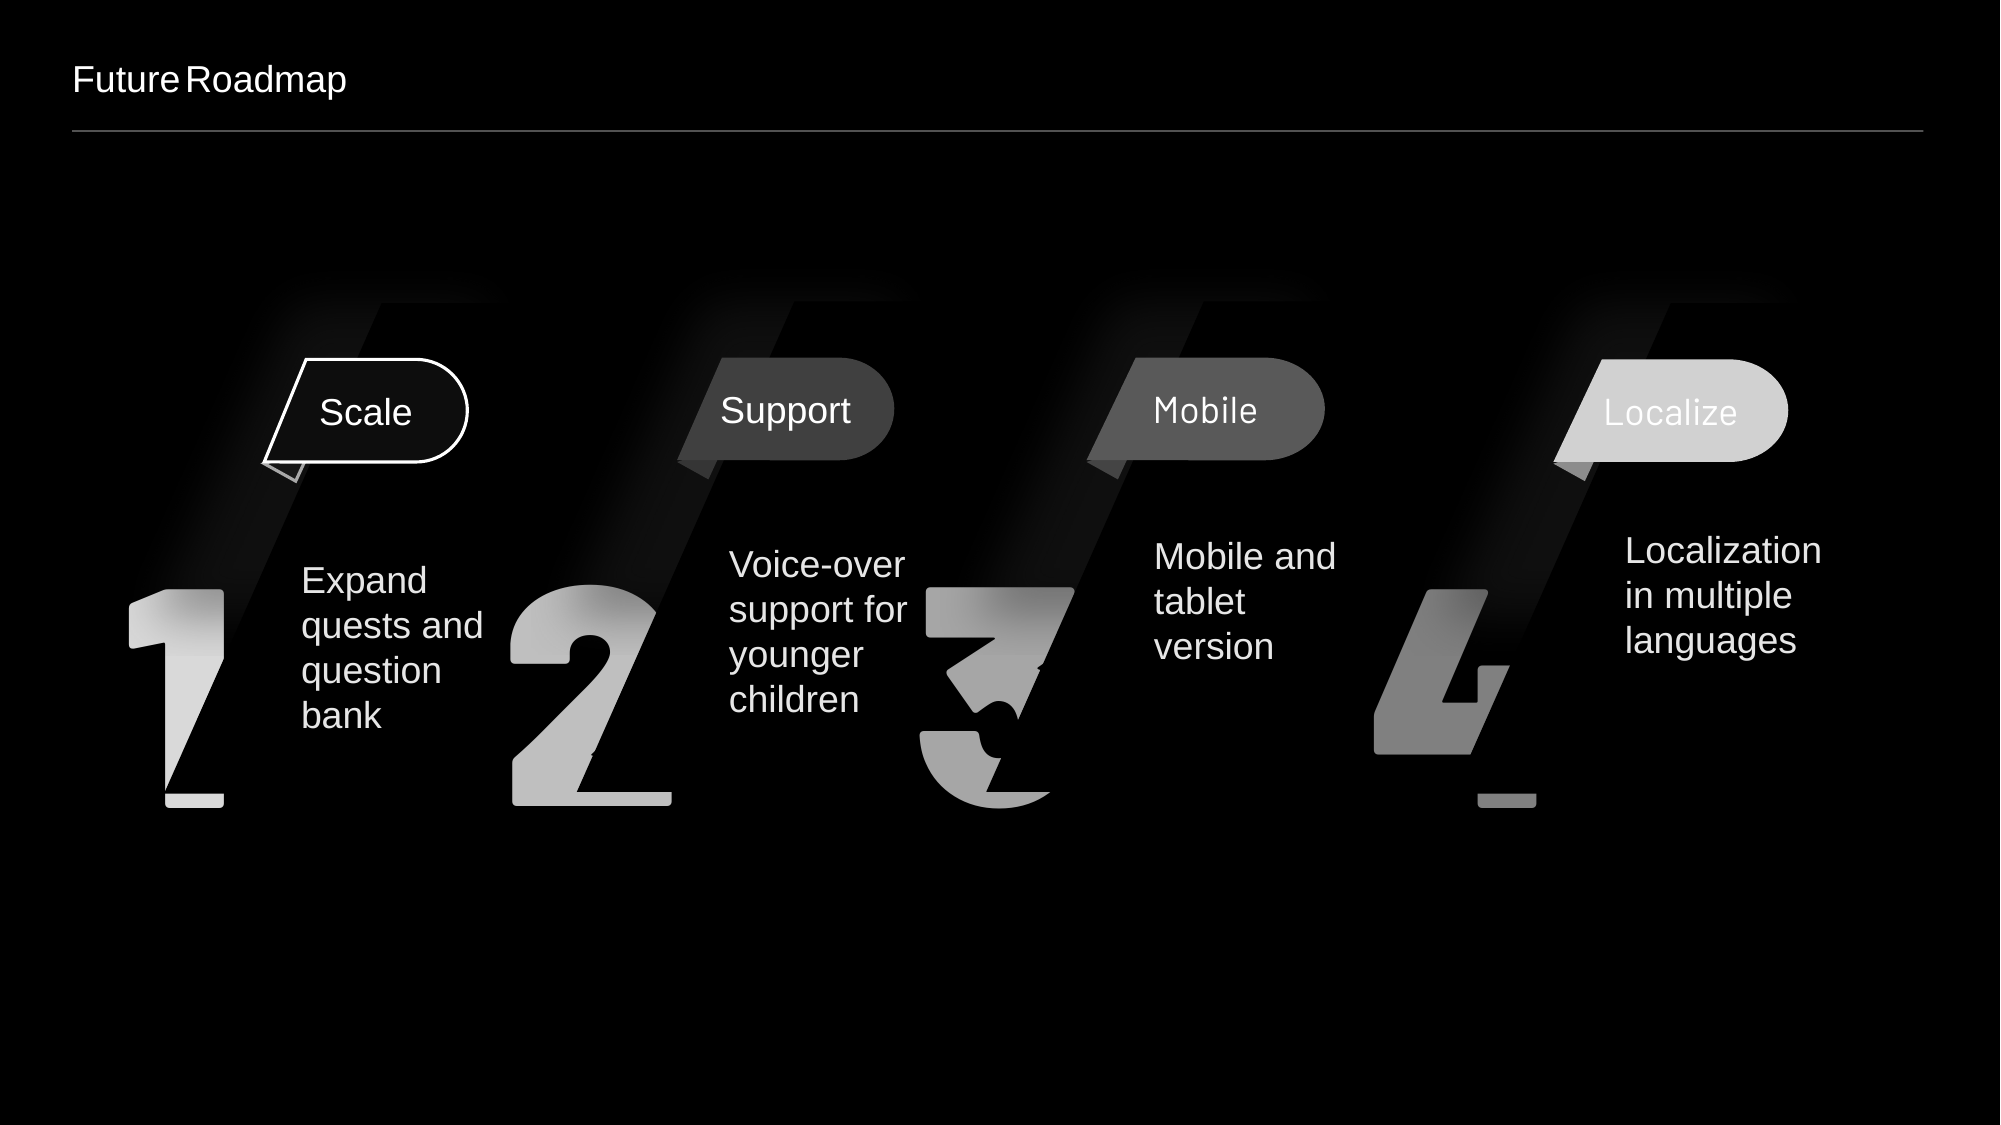

Future
  Roadmap

Support

2

Mobile

3

Scale

1

Localize

4
Localization in multiple languages
Mobile and tablet version
Voice-over support for younger children
Expand quests and question bank